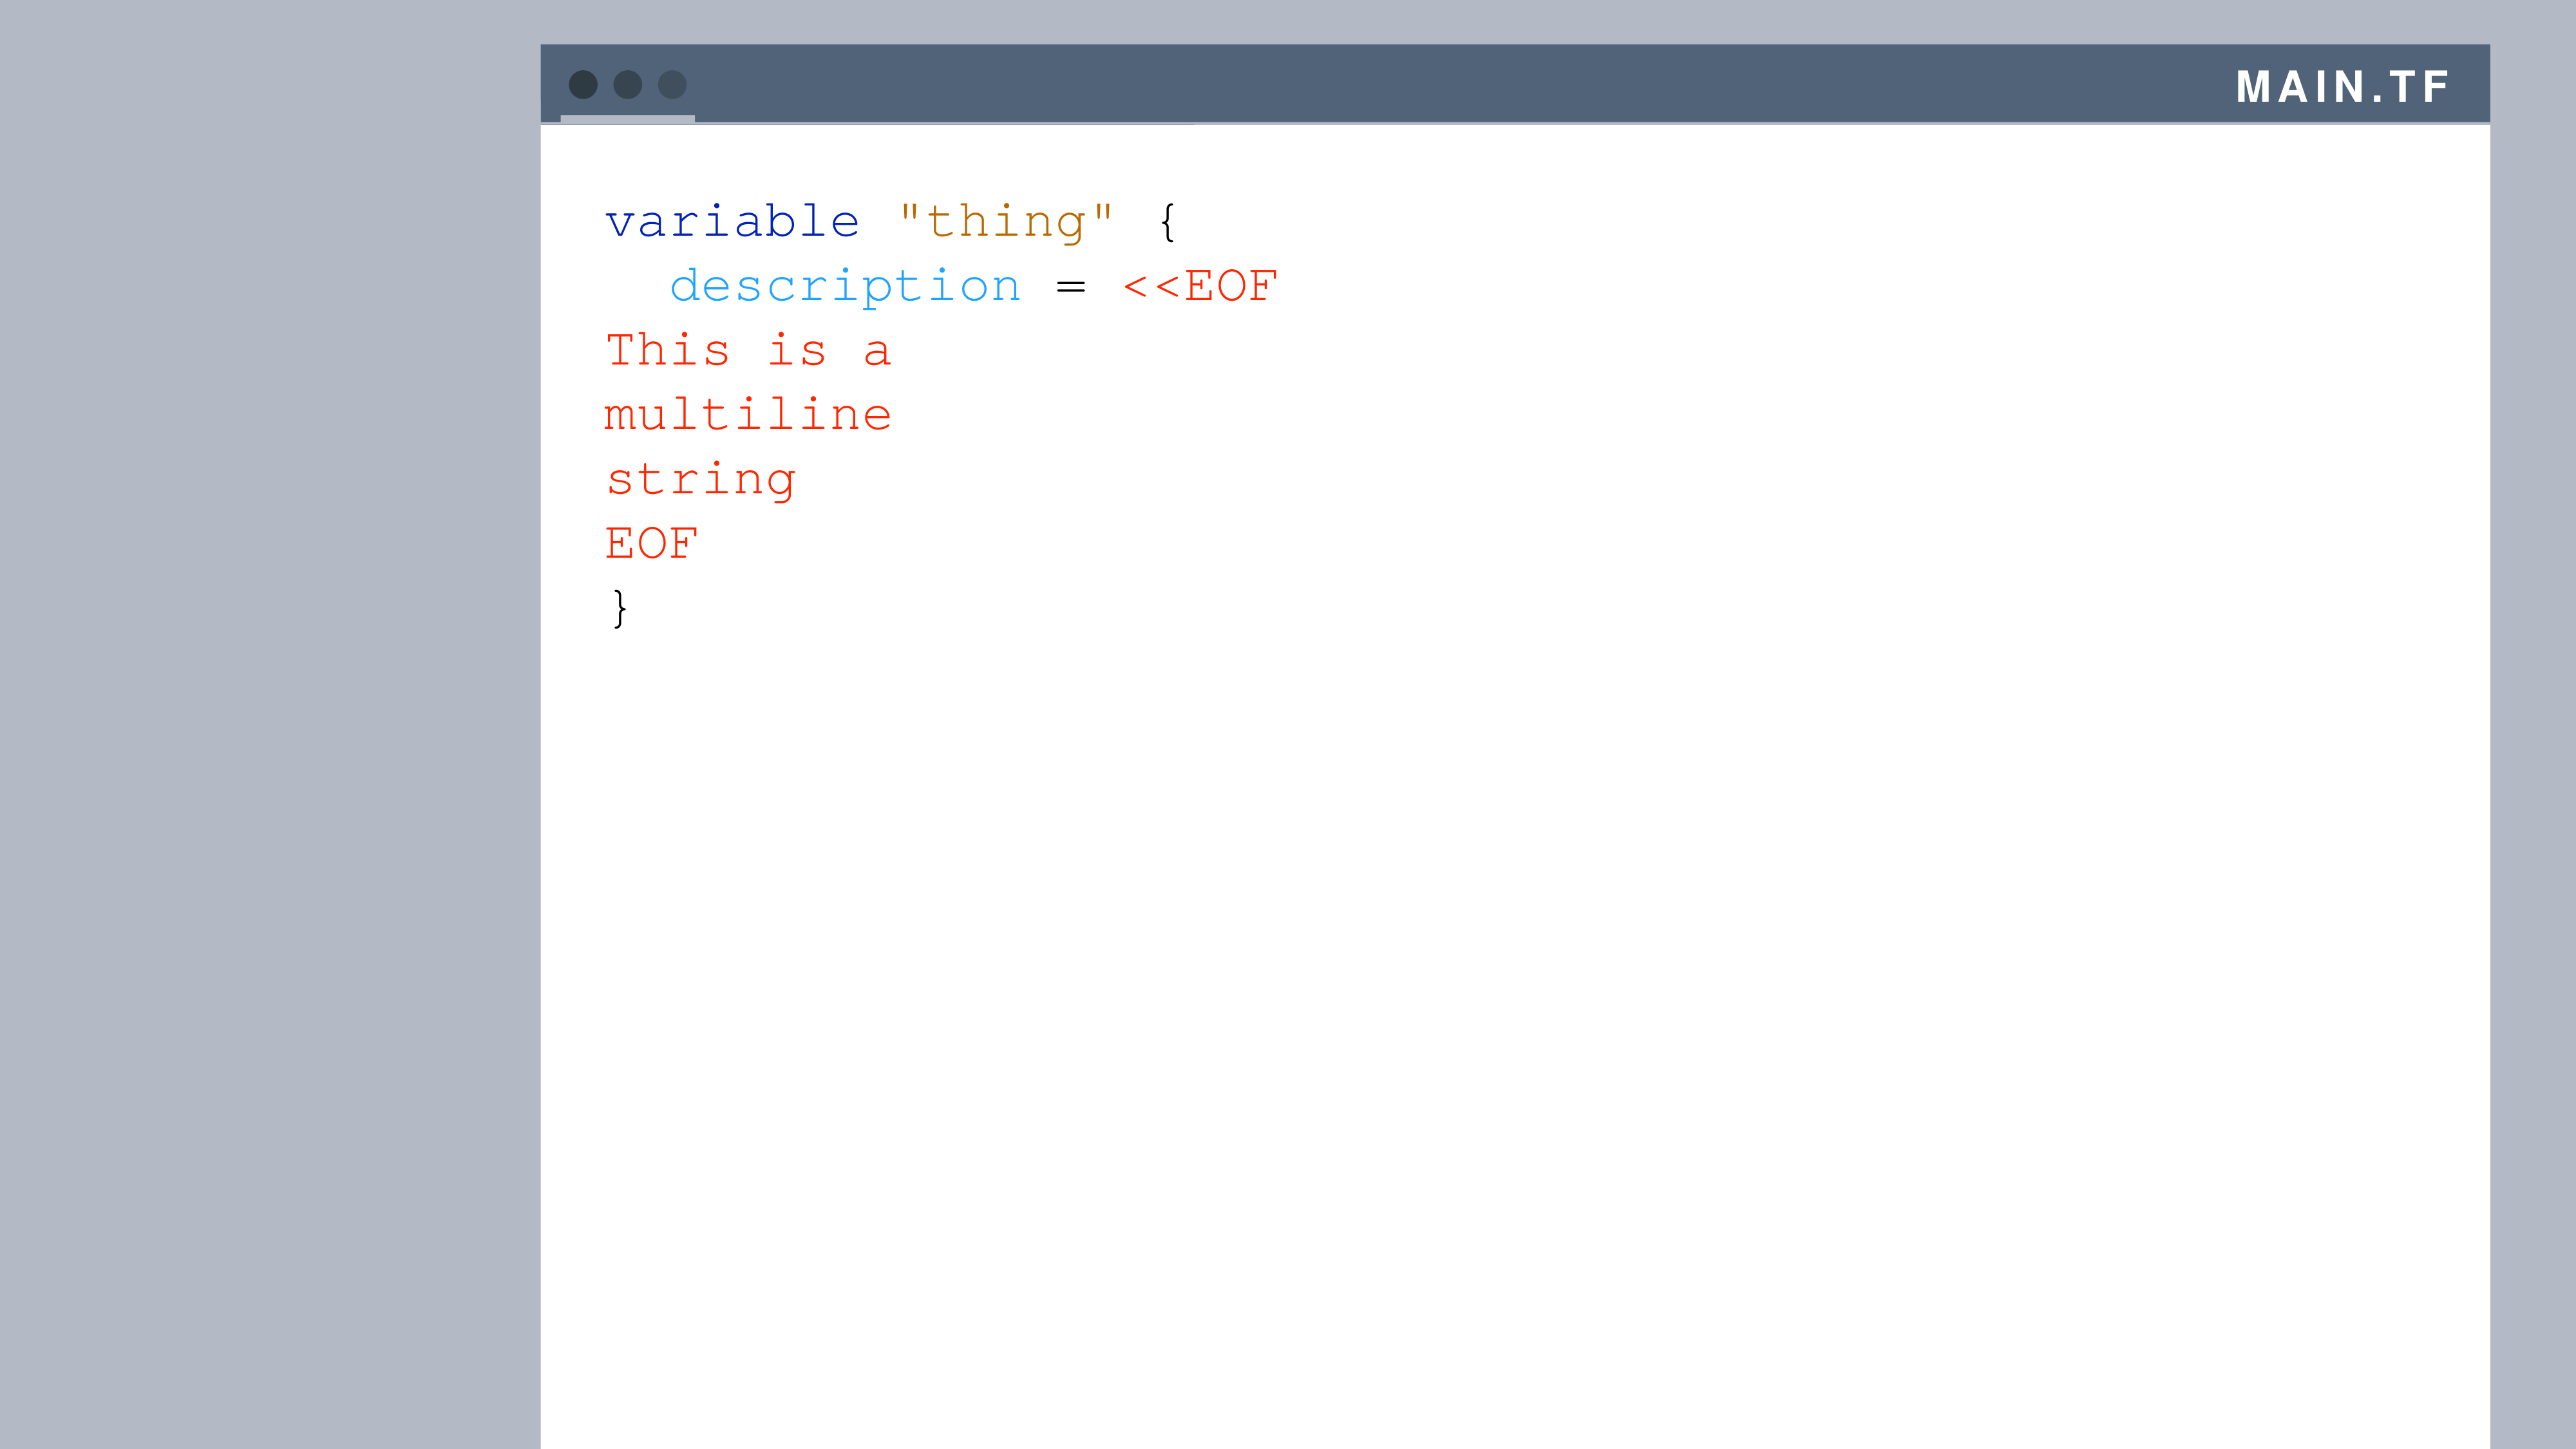

main.tf
variable "thing" {
  description = <<EOF
This is a
multiline
string
EOF
}
142